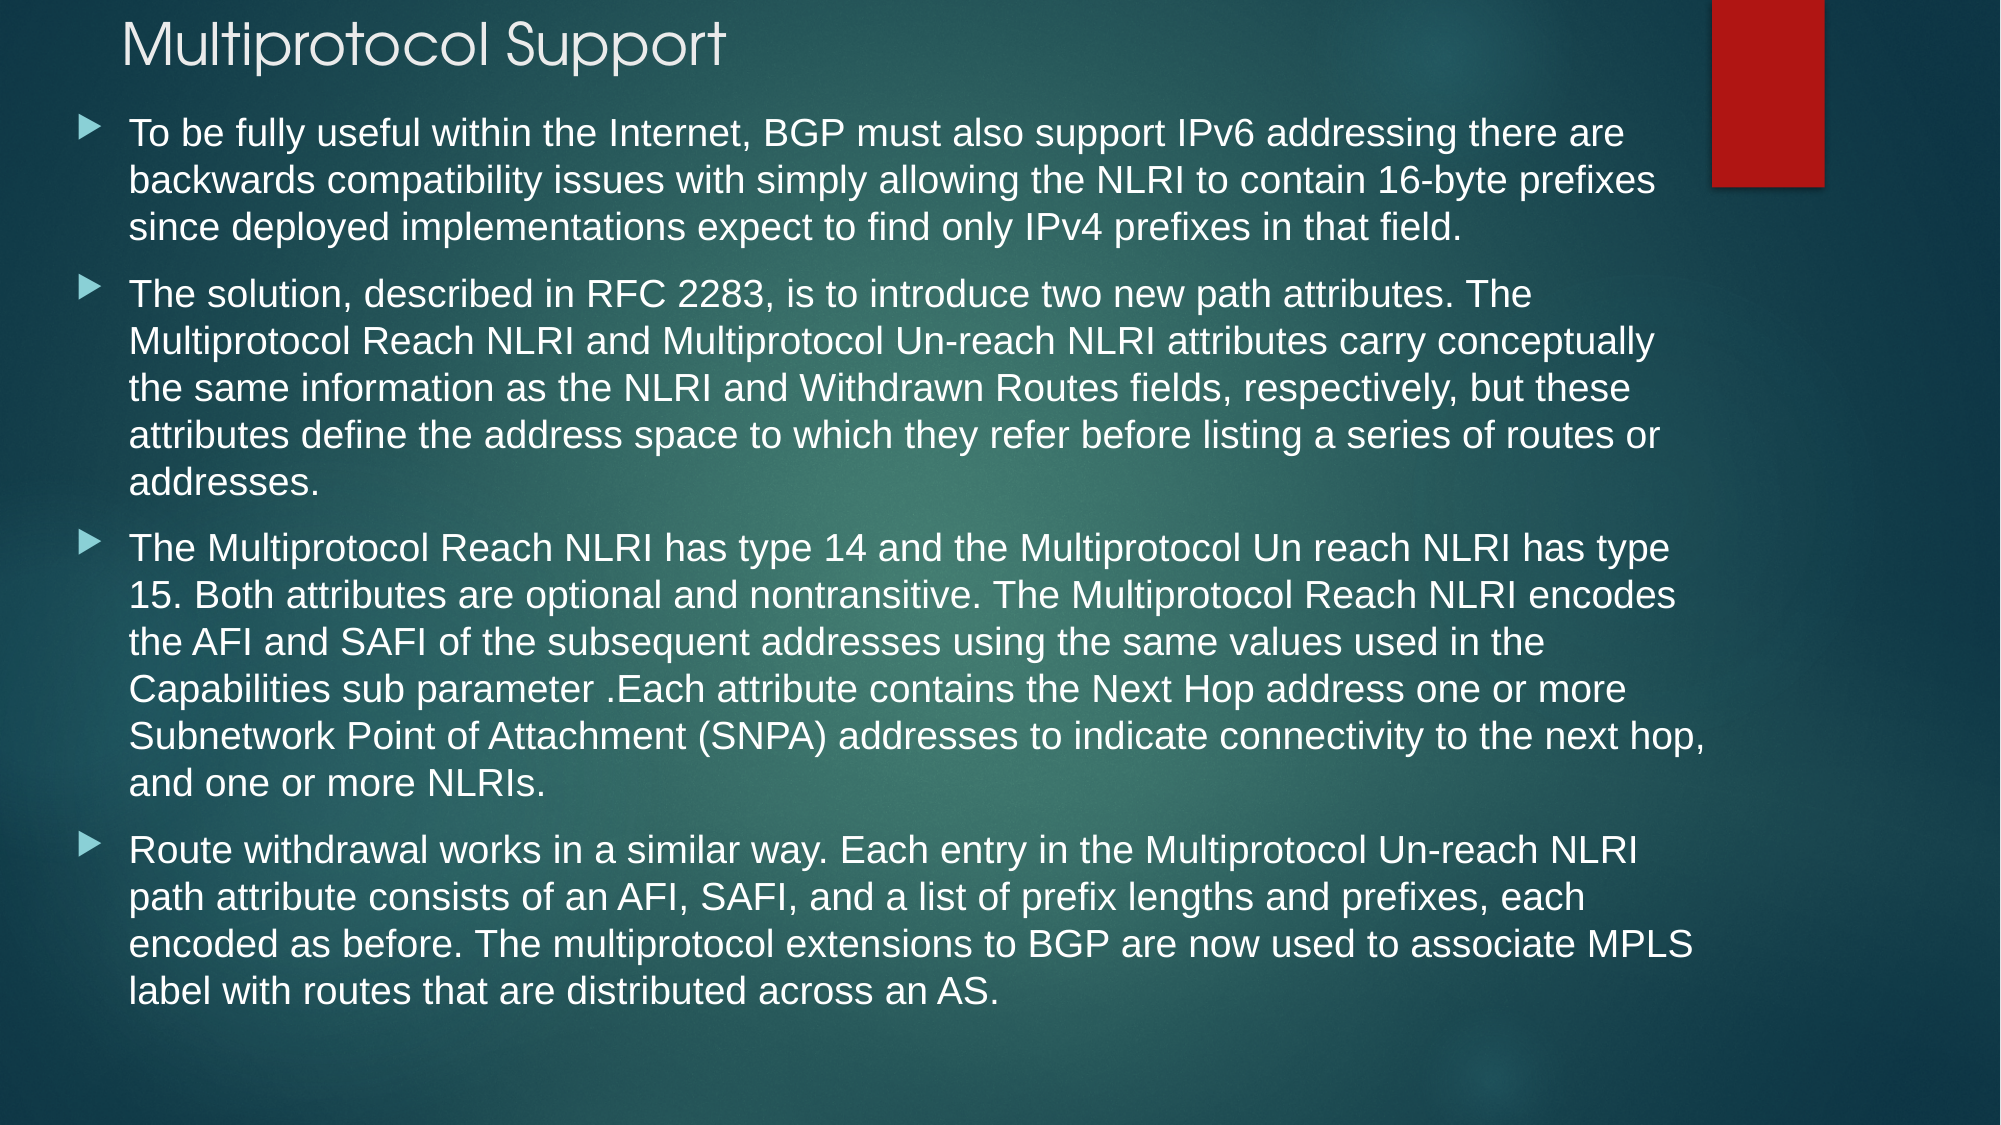

# Multiprotocol Support
To be fully useful within the Internet, BGP must also support IPv6 addressing there are backwards compatibility issues with simply allowing the NLRI to contain 16-byte prefixes since deployed implementations expect to find only IPv4 prefixes in that field.
The solution, described in RFC 2283, is to introduce two new path attributes. The Multiprotocol Reach NLRI and Multiprotocol Un-reach NLRI attributes carry conceptually the same information as the NLRI and Withdrawn Routes fields, respectively, but these attributes define the address space to which they refer before listing a series of routes or addresses.
The Multiprotocol Reach NLRI has type 14 and the Multiprotocol Un reach NLRI has type 15. Both attributes are optional and nontransitive. The Multiprotocol Reach NLRI encodes the AFI and SAFI of the subsequent addresses using the same values used in the Capabilities sub parameter .Each attribute contains the Next Hop address one or more Subnetwork Point of Attachment (SNPA) addresses to indicate connectivity to the next hop, and one or more NLRIs.
Route withdrawal works in a similar way. Each entry in the Multiprotocol Un-reach NLRI path attribute consists of an AFI, SAFI, and a list of prefix lengths and prefixes, each encoded as before. The multiprotocol extensions to BGP are now used to associate MPLS label with routes that are distributed across an AS.